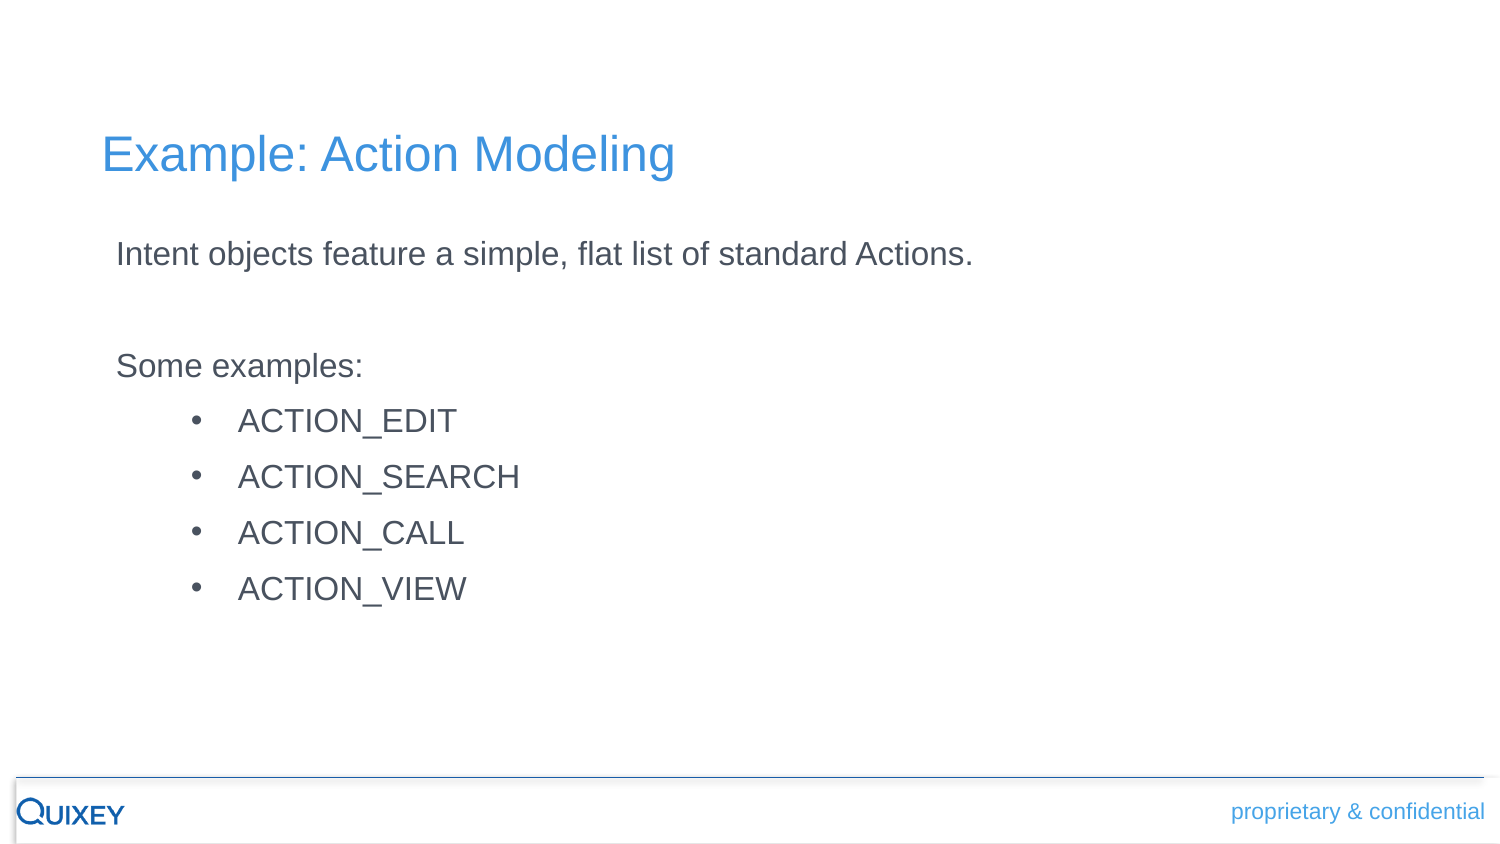

Example: Action Modeling
Intent objects feature a simple, flat list of standard Actions.

Some examples:
ACTION_EDIT
ACTION_SEARCH
ACTION_CALL
ACTION_VIEW